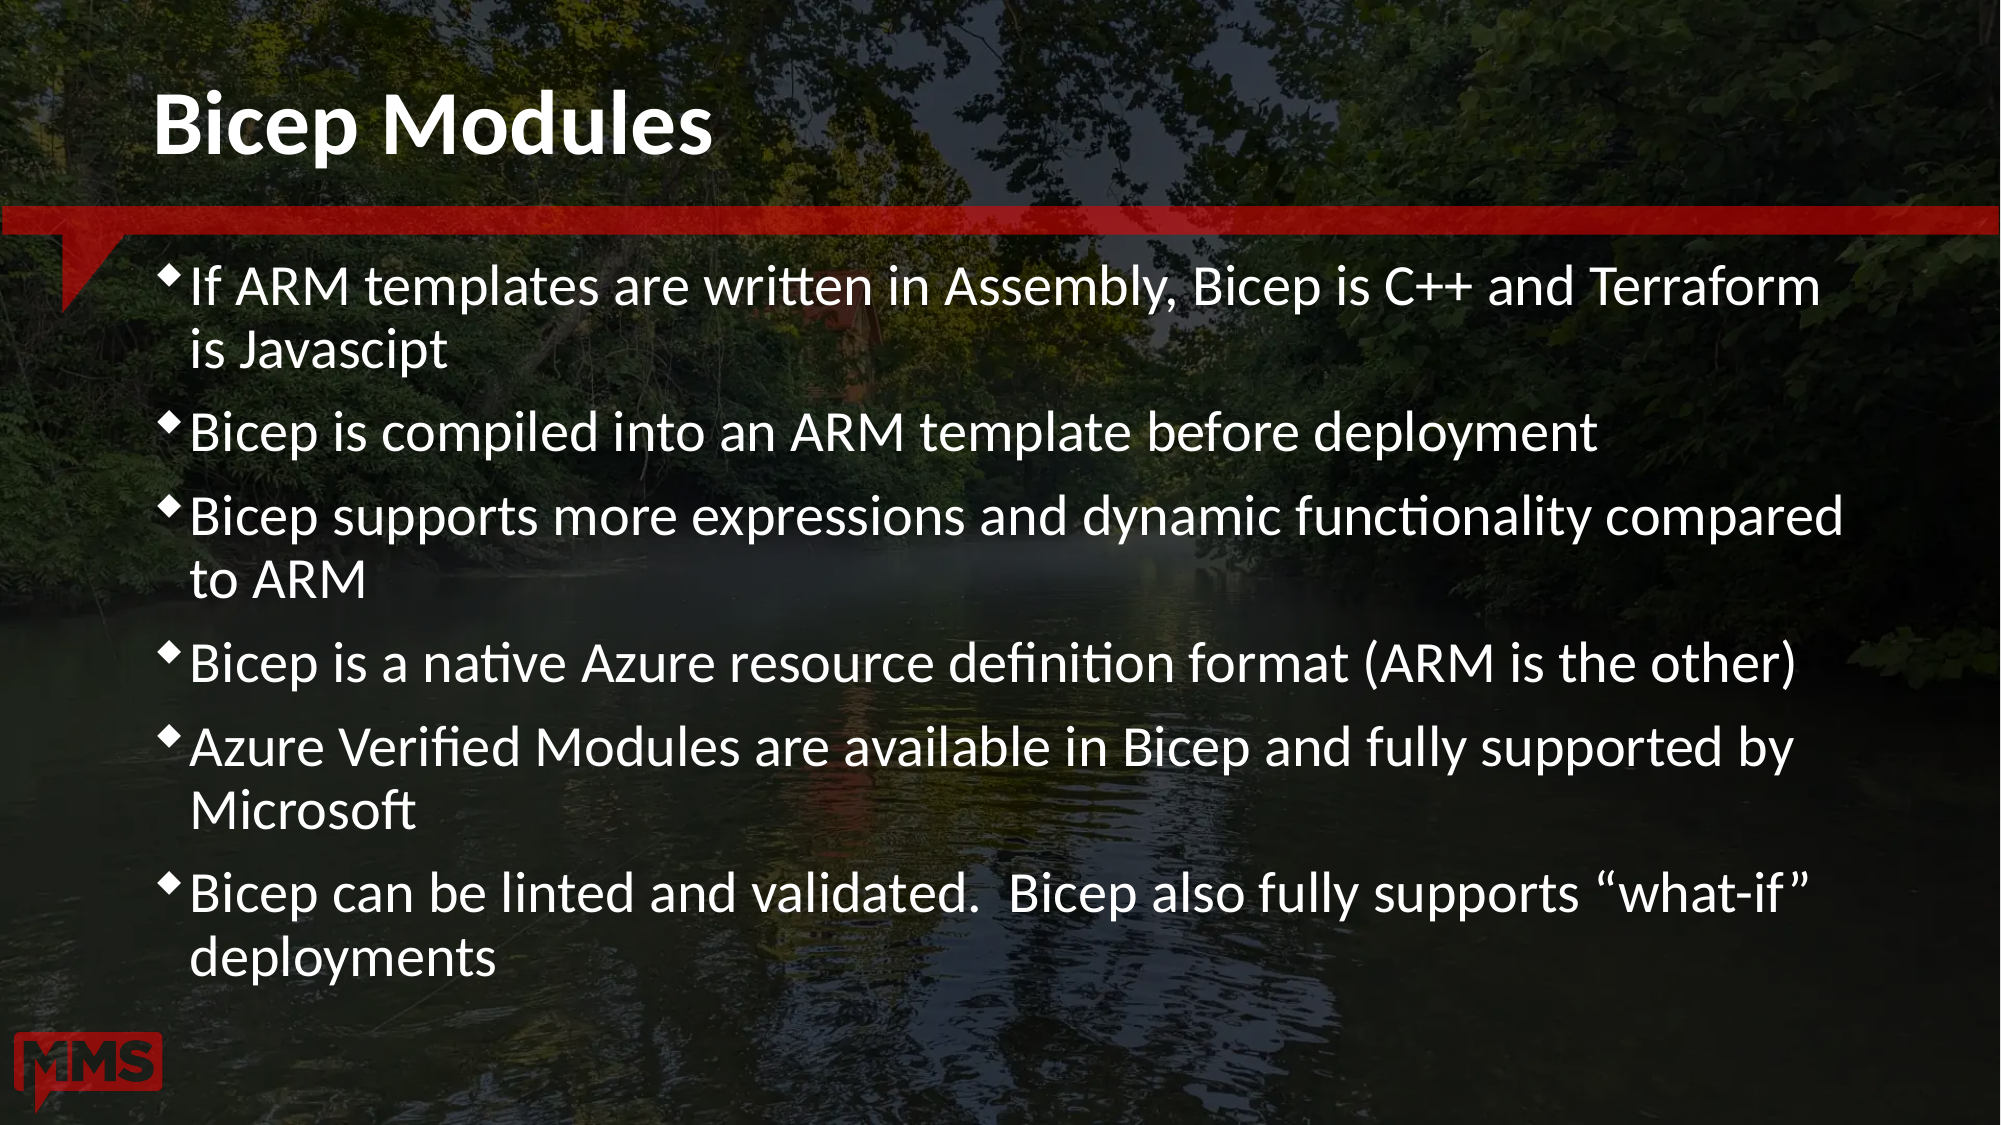

# Bicep Modules
If ARM templates are written in Assembly, Bicep is C++ and Terraform is Javascipt
Bicep is compiled into an ARM template before deployment
Bicep supports more expressions and dynamic functionality compared to ARM
Bicep is a native Azure resource definition format (ARM is the other)
Azure Verified Modules are available in Bicep and fully supported by Microsoft
Bicep can be linted and validated.  Bicep also fully supports “what-if” deployments